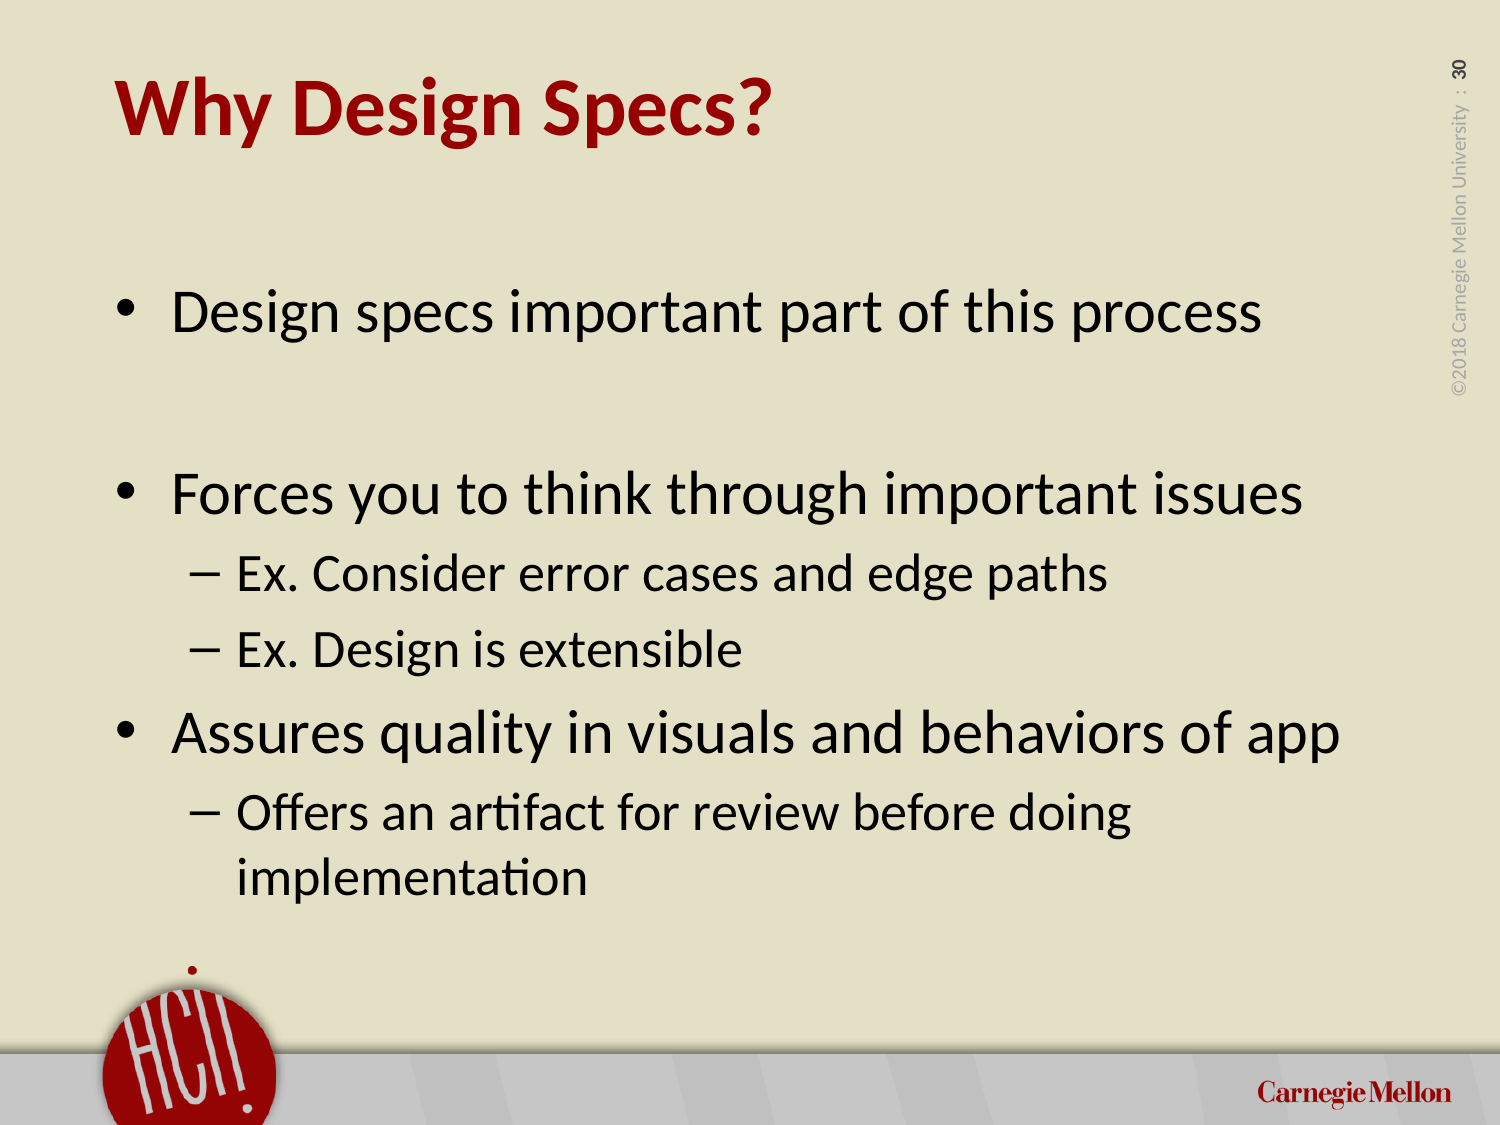

# Why Design Specs?
Design specs important part of this process

Forces you to think through important issues
Ex. Consider error cases and edge paths
Ex. Design is extensible
Assures quality in visuals and behaviors of app
Offers an artifact for review before doing implementation